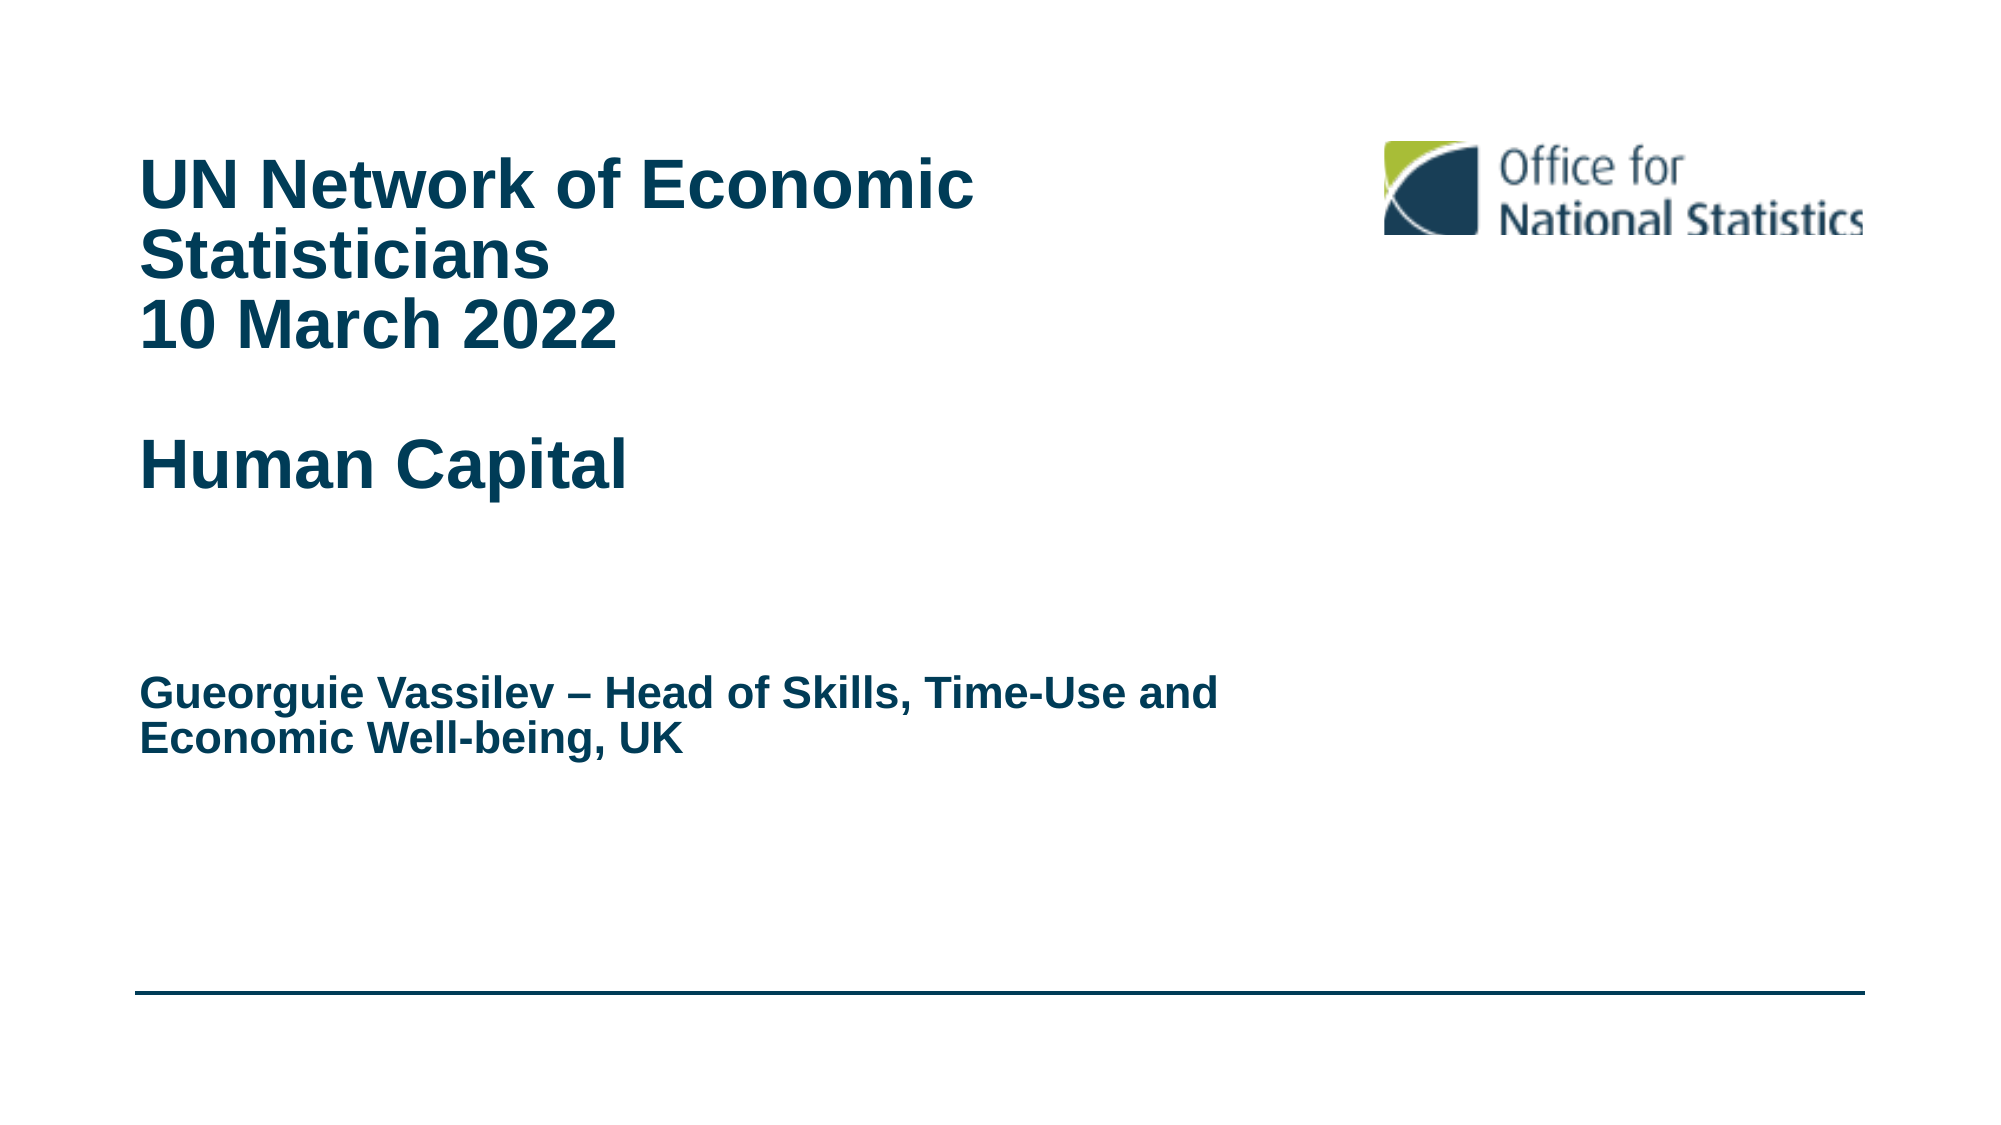

# UN Network of Economic Statisticians 10 March 2022 Human Capital Gueorguie Vassilev – Head of Skills, Time-Use and Economic Well-being, UK